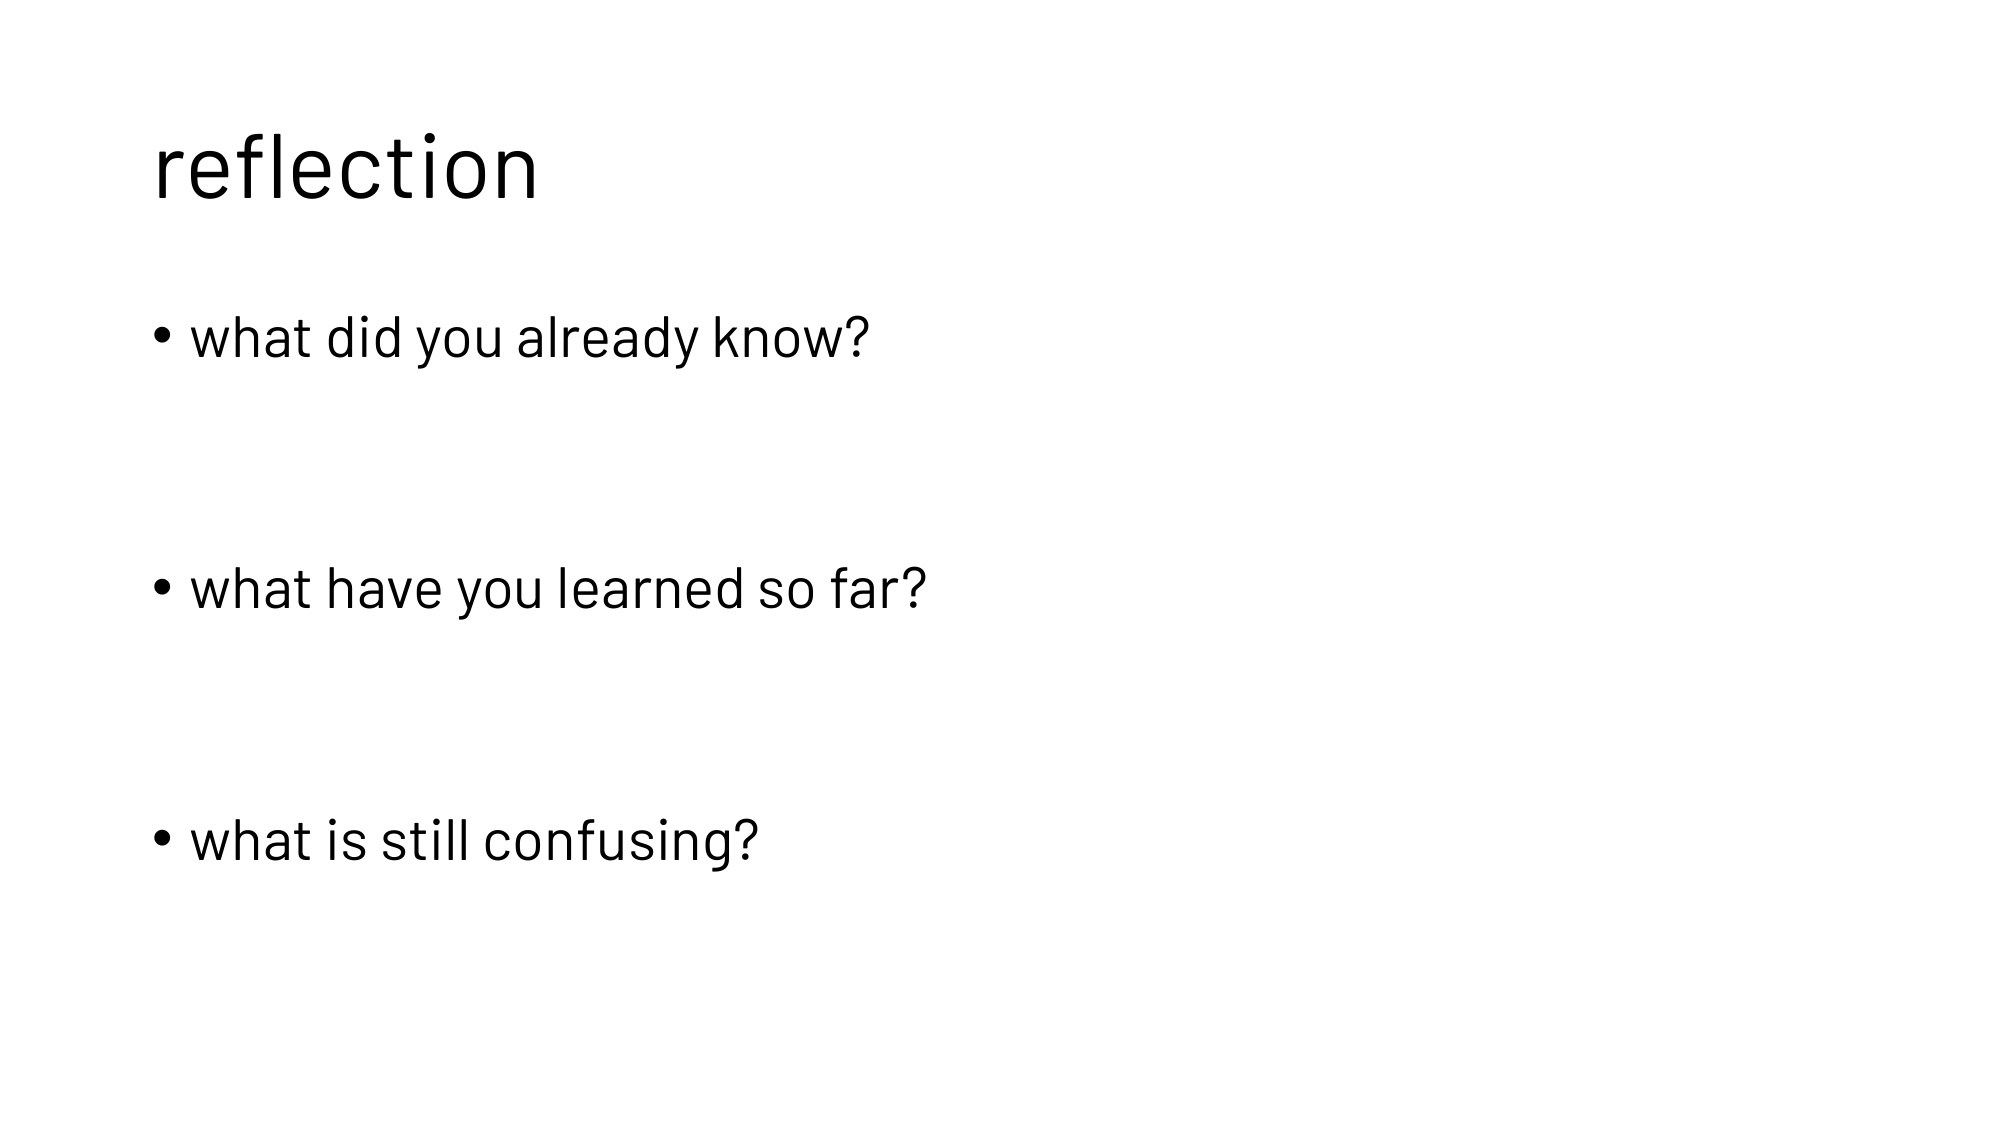

# reflection
what did you already know?

what have you learned so far?

what is still confusing?